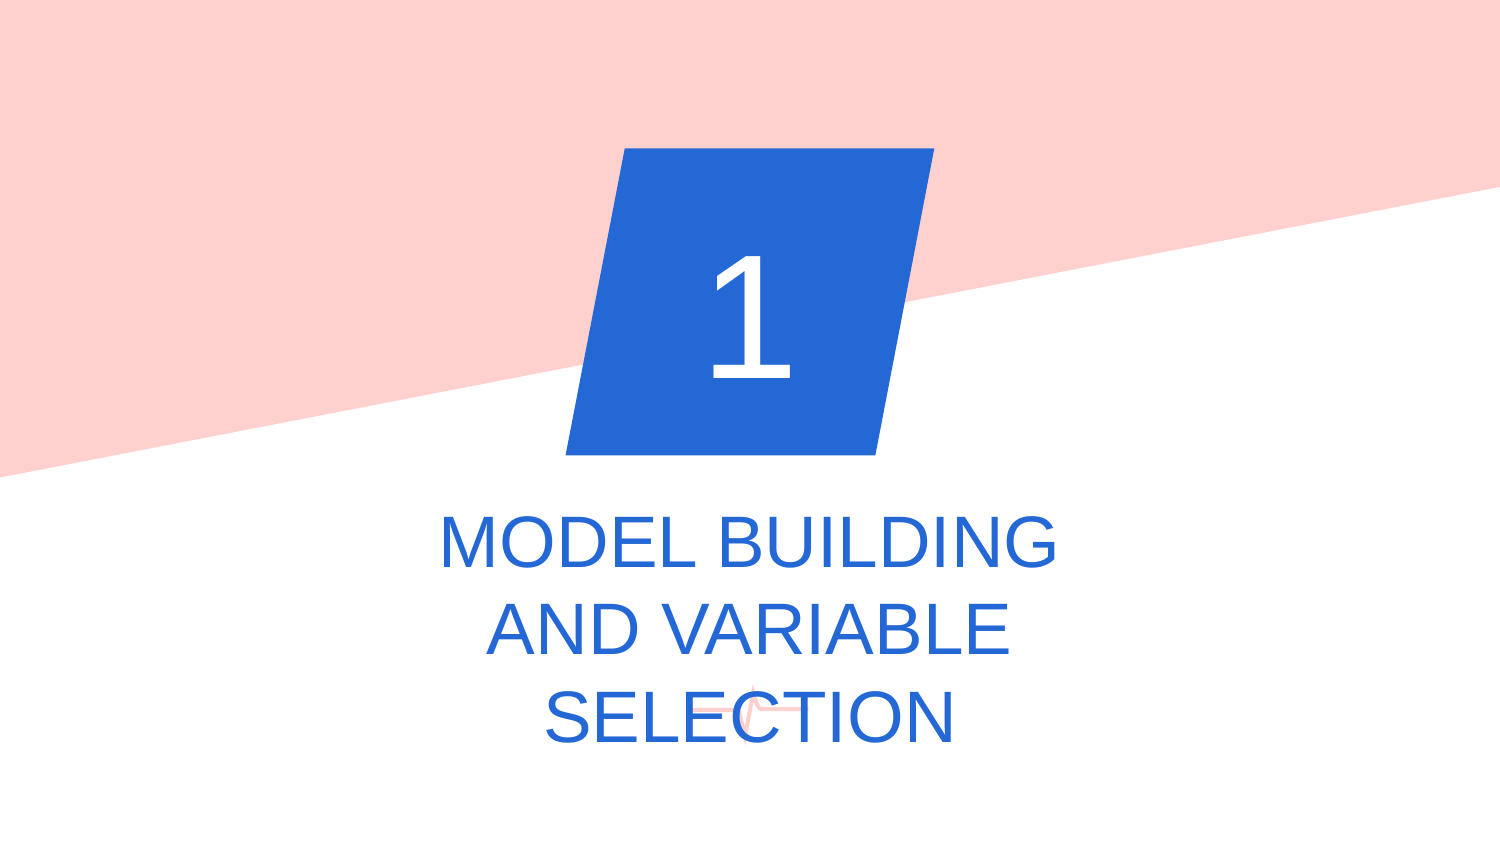

# 1
MODEL BUILDING AND VARIABLE SELECTION